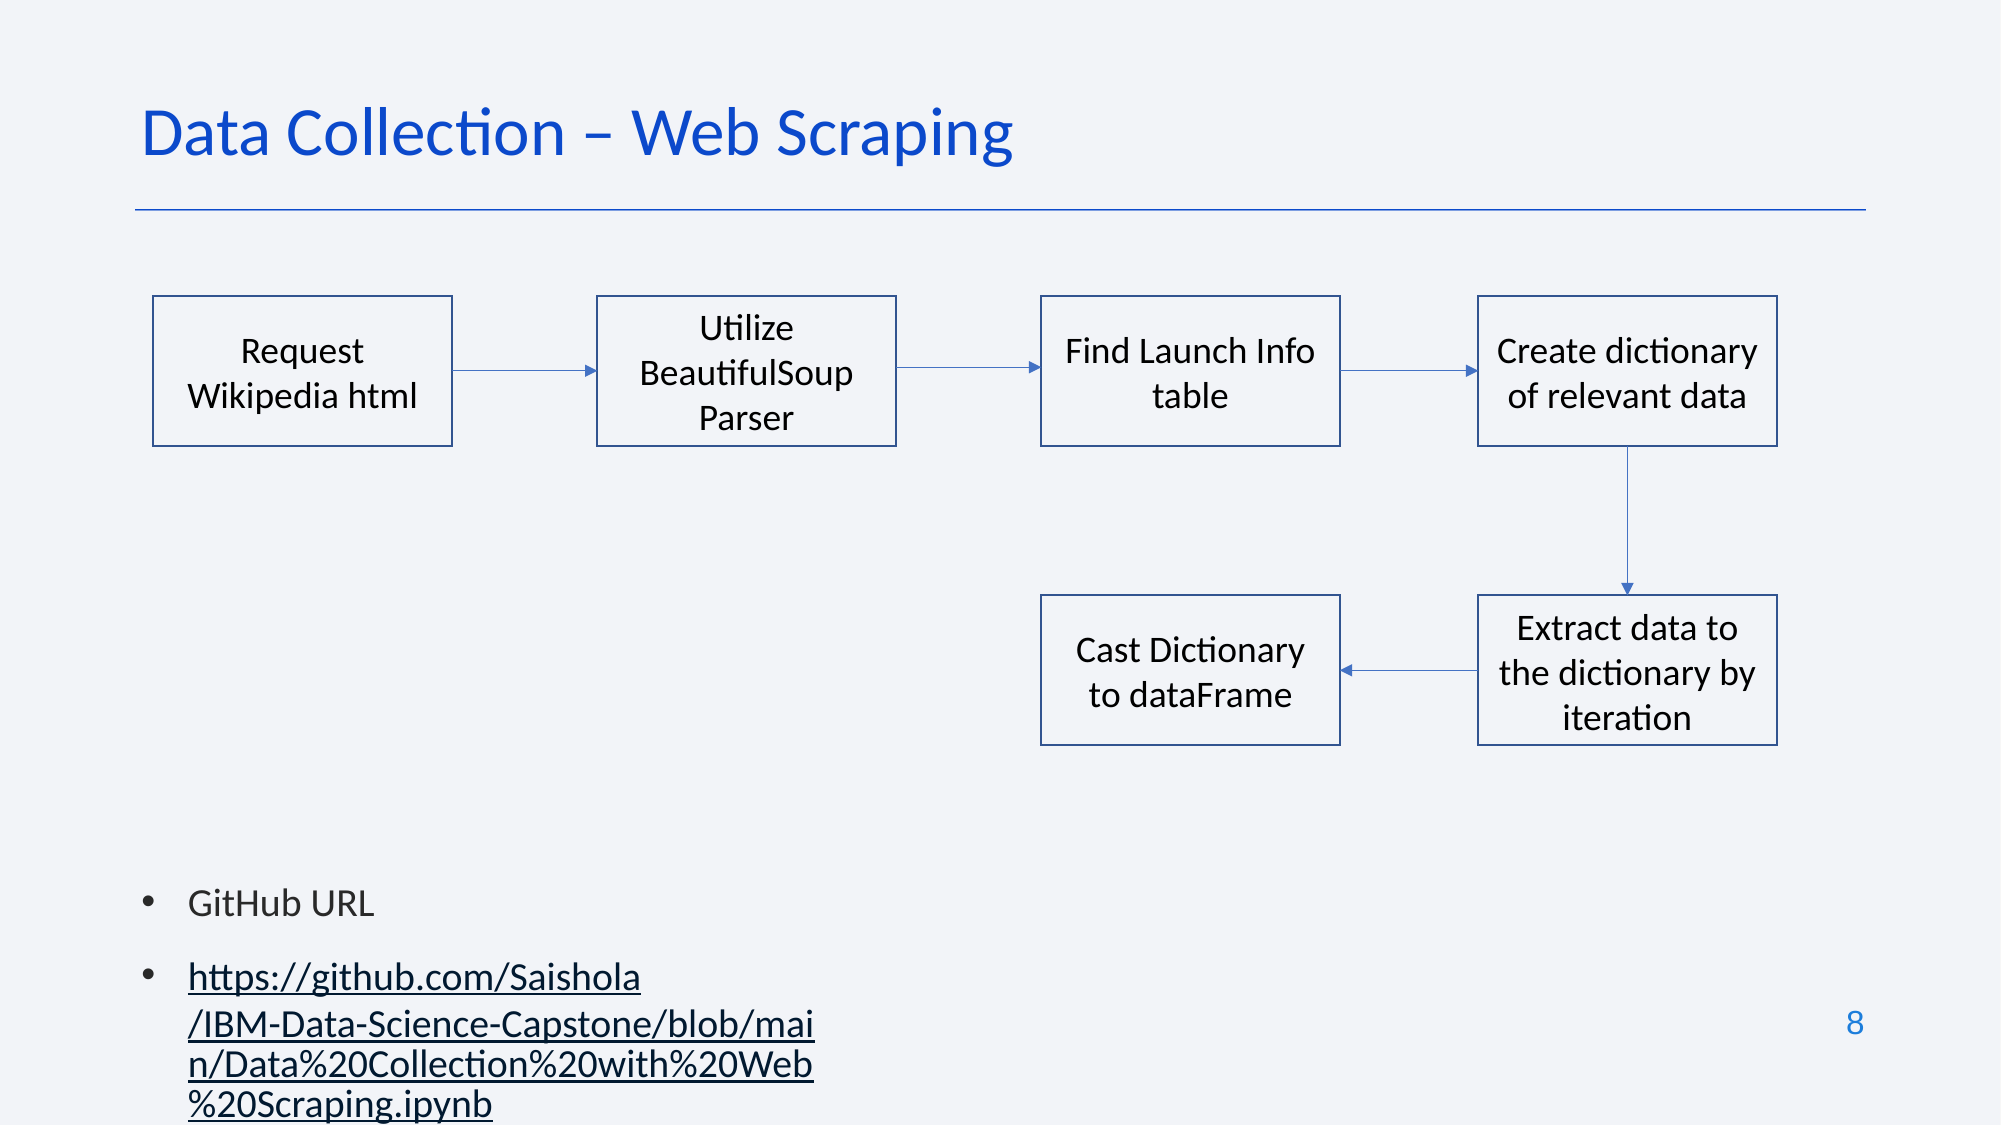

Data Collection – Web Scraping
Request Wikipedia html
Utilize BeautifulSoup Parser
Find Launch Info table
Create dictionary of relevant data
Cast Dictionary to dataFrame
Extract data to the dictionary by iteration

GitHub URL
https://github.com/Saishola/IBM-Data-Science-Capstone/blob/main/Data%20Collection%20with%20Web%20Scraping.ipynb

8